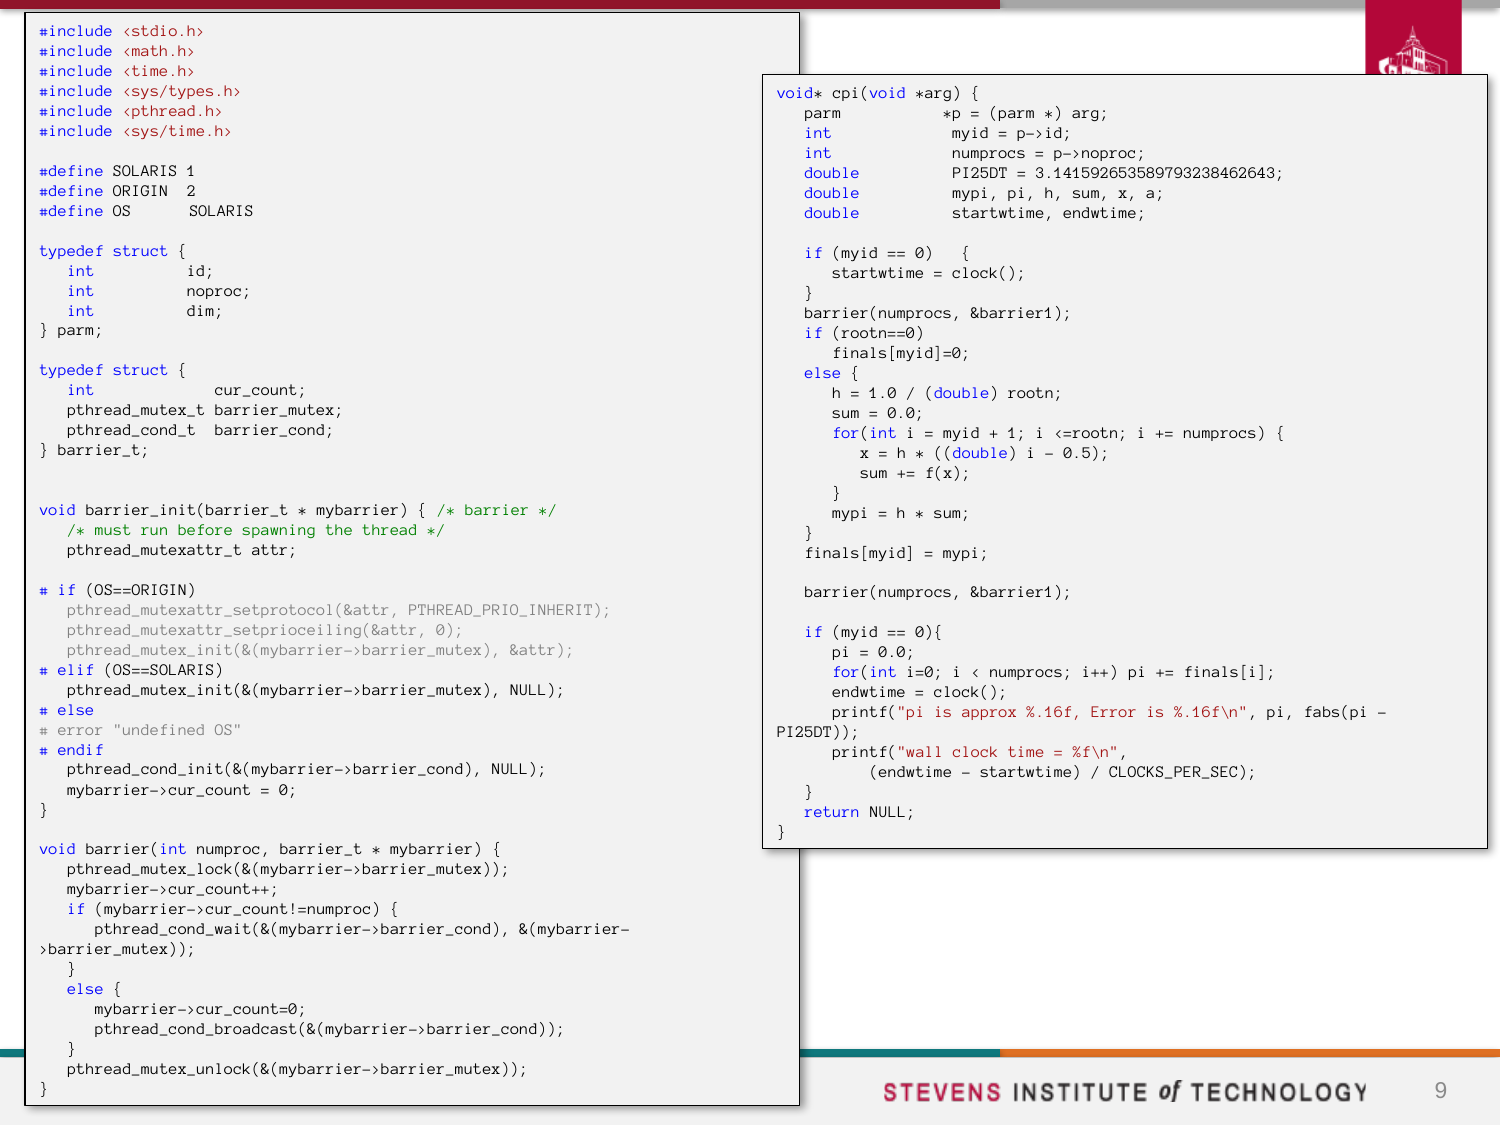

#include <stdio.h>
#include <math.h>
#include <time.h>
#include <sys/types.h>
#include <pthread.h>
#include <sys/time.h>

#define SOLARIS 1
#define ORIGIN  2
#define OS	SOLARIS

typedef struct {
   int          id;
   int          noproc;
   int          dim;
} parm;

typedef struct {
   int             cur_count;
   pthread_mutex_t barrier_mutex;
   pthread_cond_t  barrier_cond;
} barrier_t;

void barrier_init(barrier_t * mybarrier) { /* barrier */
   /* must run before spawning the thread */
   pthread_mutexattr_t attr;

# if (OS==ORIGIN)
   pthread_mutexattr_setprotocol(&attr, PTHREAD_PRIO_INHERIT);
   pthread_mutexattr_setprioceiling(&attr, 0);
   pthread_mutex_init(&(mybarrier->barrier_mutex), &attr);
# elif (OS==SOLARIS)
   pthread_mutex_init(&(mybarrier->barrier_mutex), NULL);
# else
# error "undefined OS"
# endif
   pthread_cond_init(&(mybarrier->barrier_cond), NULL);
   mybarrier->cur_count = 0;
}

void barrier(int numproc, barrier_t * mybarrier) {
   pthread_mutex_lock(&(mybarrier->barrier_mutex));
   mybarrier->cur_count++;
   if (mybarrier->cur_count!=numproc) {
      pthread_cond_wait(&(mybarrier->barrier_cond), &(mybarrier->barrier_mutex));
   }
   else {
      mybarrier->cur_count=0;
      pthread_cond_broadcast(&(mybarrier->barrier_cond));
   }
   pthread_mutex_unlock(&(mybarrier->barrier_mutex));
}
void* cpi(void *arg) {
   parm           *p = (parm *) arg;
   int             myid = p->id;
   int             numprocs = p->noproc;
   double          PI25DT = 3.141592653589793238462643;
   double          mypi, pi, h, sum, x, a;
   double          startwtime, endwtime;

   if (myid == 0)   {
      startwtime = clock();
   }
   barrier(numprocs, &barrier1);
   if (rootn==0)
      finals[myid]=0;
   else {
      h = 1.0 / (double) rootn;
      sum = 0.0;
      for(int i = myid + 1; i <=rootn; i += numprocs) {
         x = h * ((double) i - 0.5);
         sum += f(x);
      }
      mypi = h * sum;
   }
   finals[myid] = mypi;

   barrier(numprocs, &barrier1);

   if (myid == 0){
      pi = 0.0;
      for(int i=0; i < numprocs; i++) pi += finals[i];
      endwtime = clock();
      printf("pi is approx %.16f, Error is %.16f\n", pi, fabs(pi - PI25DT));
      printf("wall clock time = %f\n",
          (endwtime - startwtime) / CLOCKS_PER_SEC);
   }
   return NULL;
}
9